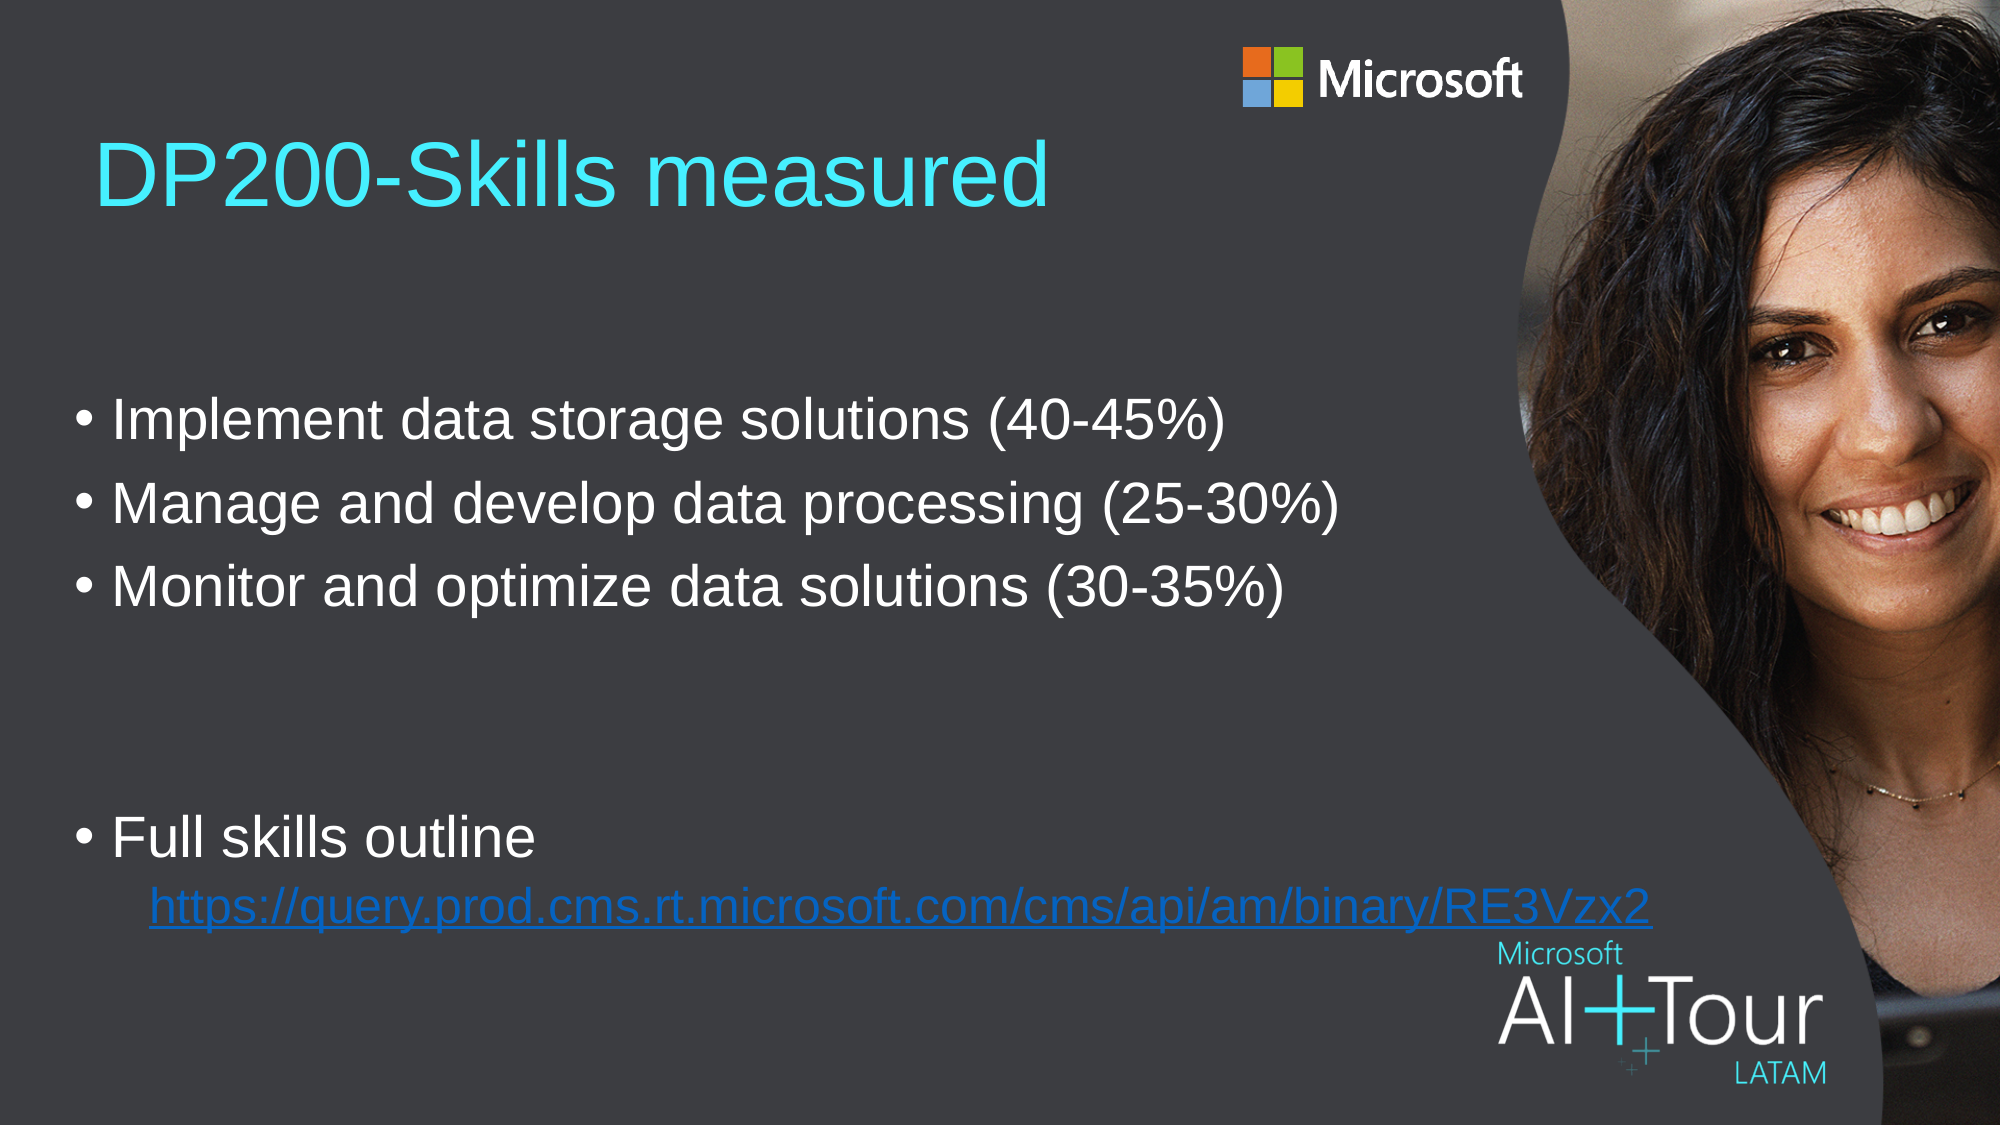

# DP200-Skills measured

Implement data storage solutions (40-45%)
Manage and develop data processing (25-30%)
Monitor and optimize data solutions (30-35%)

Full skills outline
https://query.prod.cms.rt.microsoft.com/cms/api/am/binary/RE3Vzx2